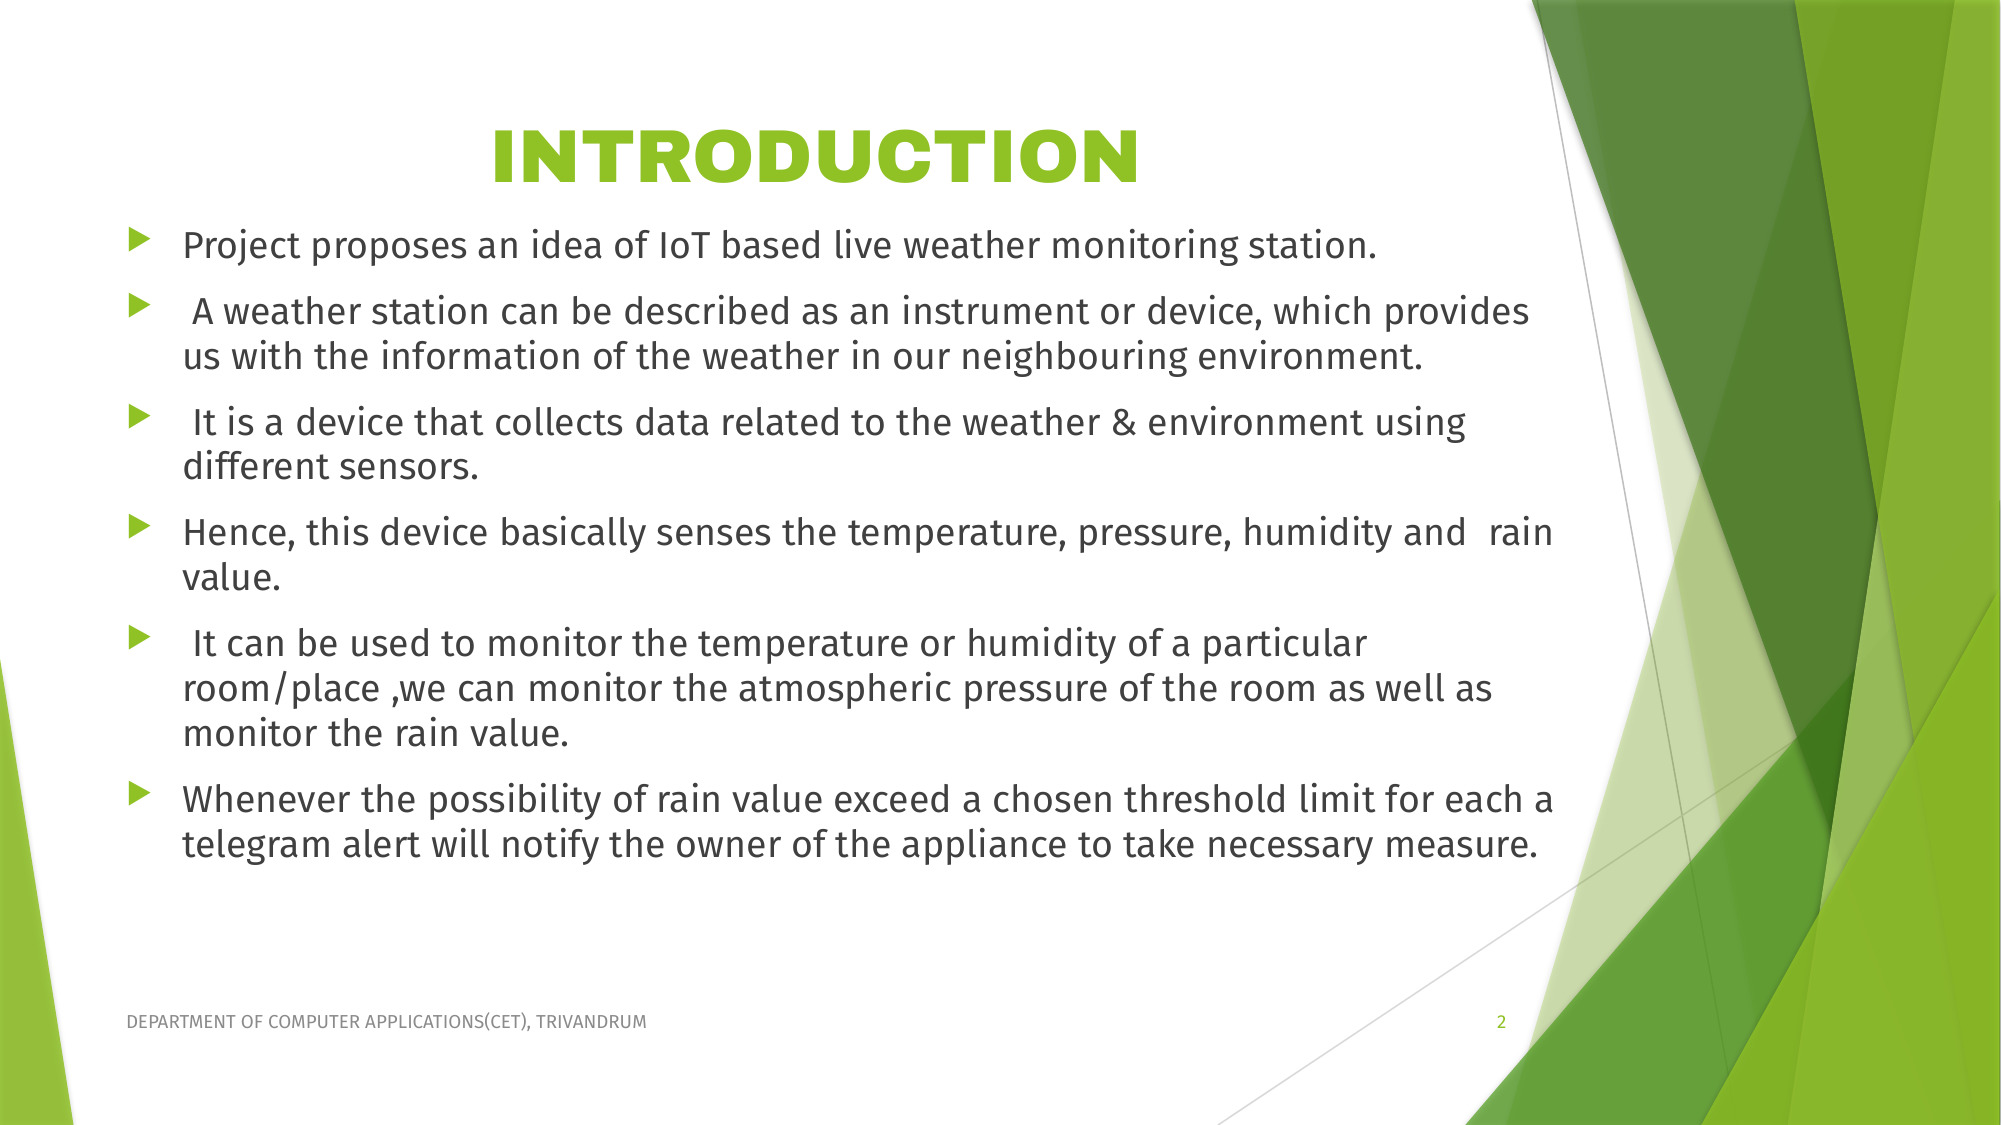

# INTRODUCTION
Project proposes an idea of IoT based live weather monitoring station.
 A weather station can be described as an instrument or device, which provides us with the information of the weather in our neighbouring environment.
 It is a device that collects data related to the weather & environment using different sensors.
Hence, this device basically senses the temperature, pressure, humidity and  rain value.
 It can be used to monitor the temperature or humidity of a particular room/place ,we can monitor the atmospheric pressure of the room as well as monitor the rain value.
Whenever the possibility of rain value exceed a chosen threshold limit for each a telegram alert will notify the owner of the appliance to take necessary measure.
DEPARTMENT OF COMPUTER APPLICATIONS(CET), TRIVANDRUM
2